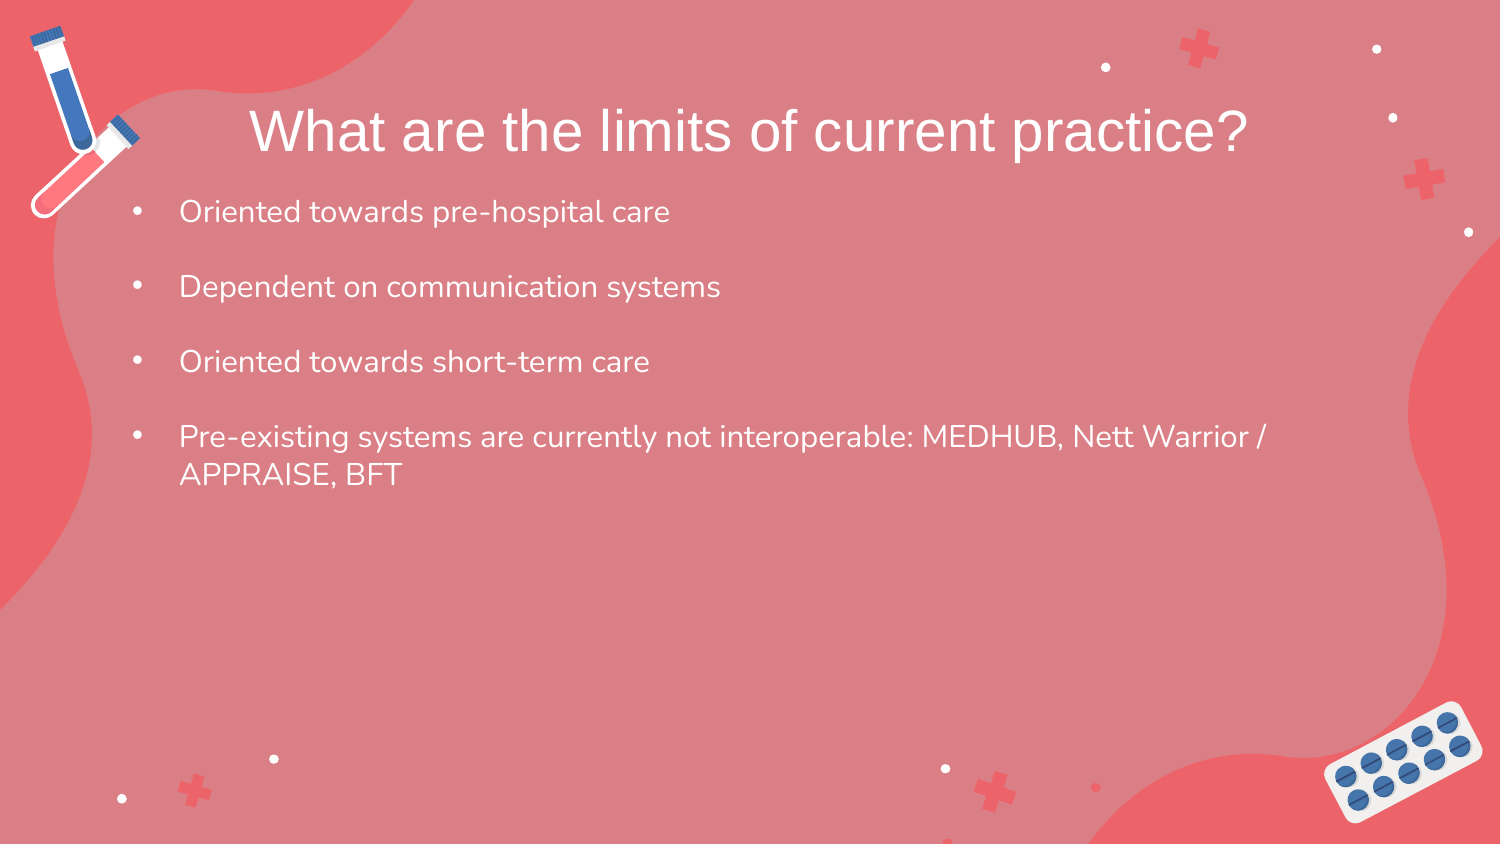

# What are the limits of current practice?
Oriented towards pre-hospital care

Dependent on communication systems

Oriented towards short-term care

Pre-existing systems are currently not interoperable: MEDHUB, Nett Warrior / APPRAISE, BFT